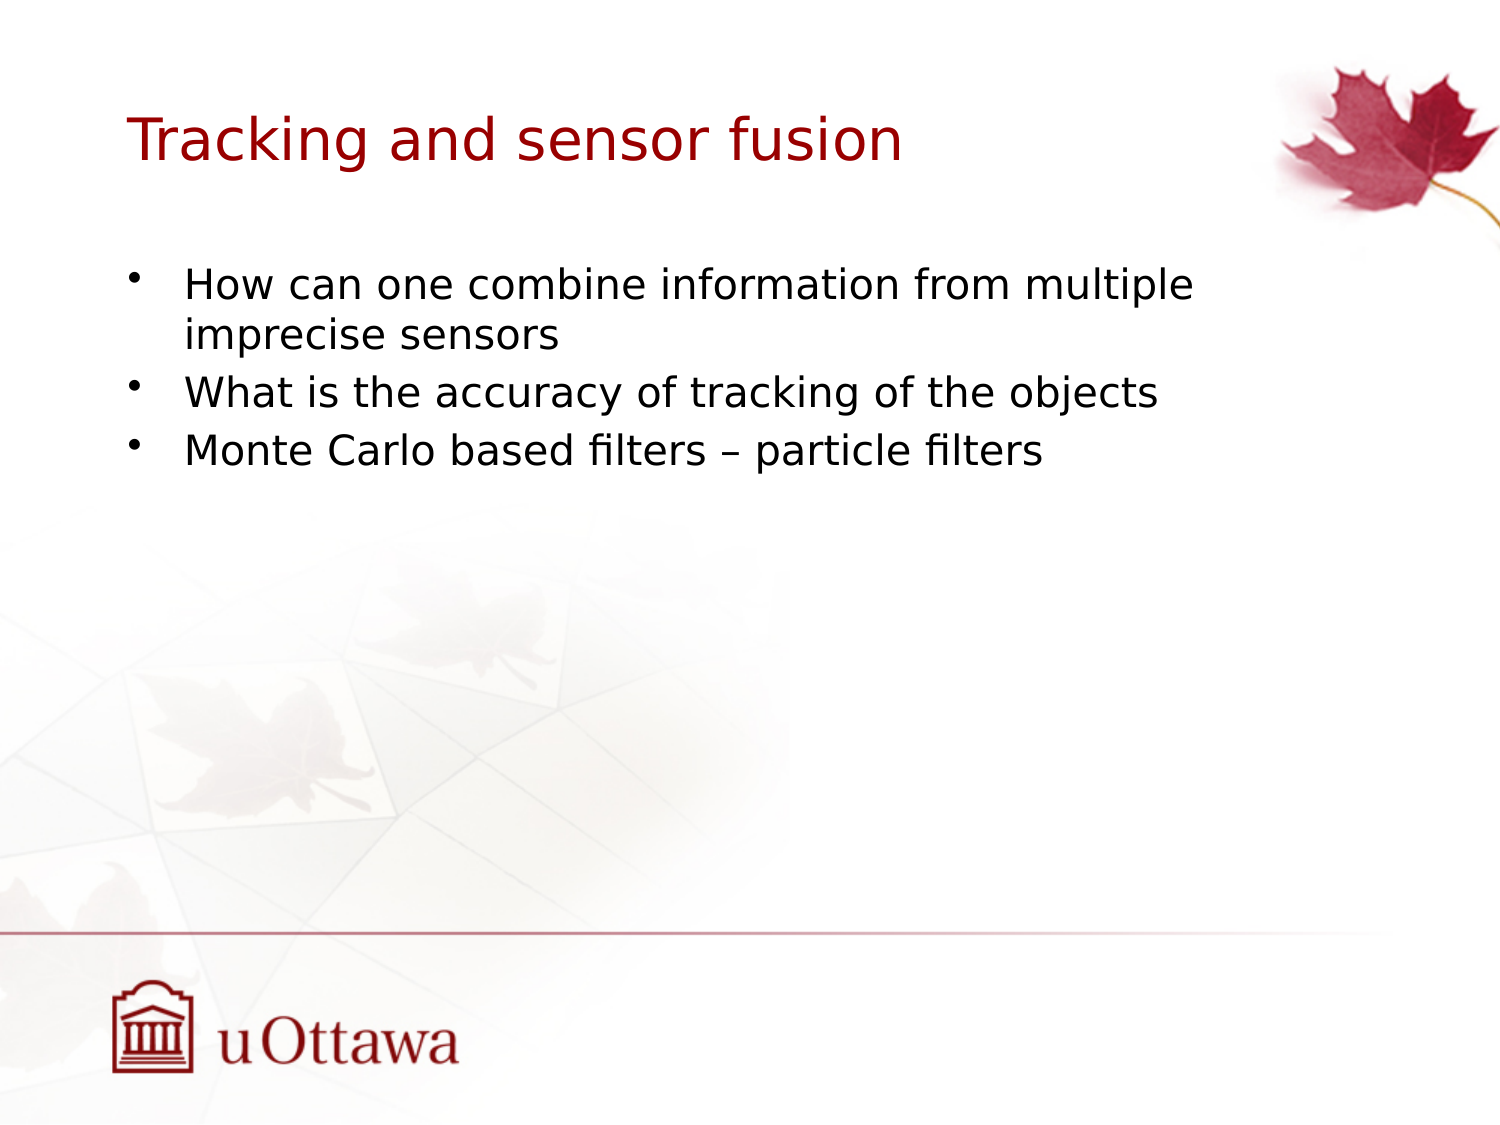

# Tracking and sensor fusion
How can one combine information from multiple imprecise sensors
What is the accuracy of tracking of the objects
Monte Carlo based filters – particle filters